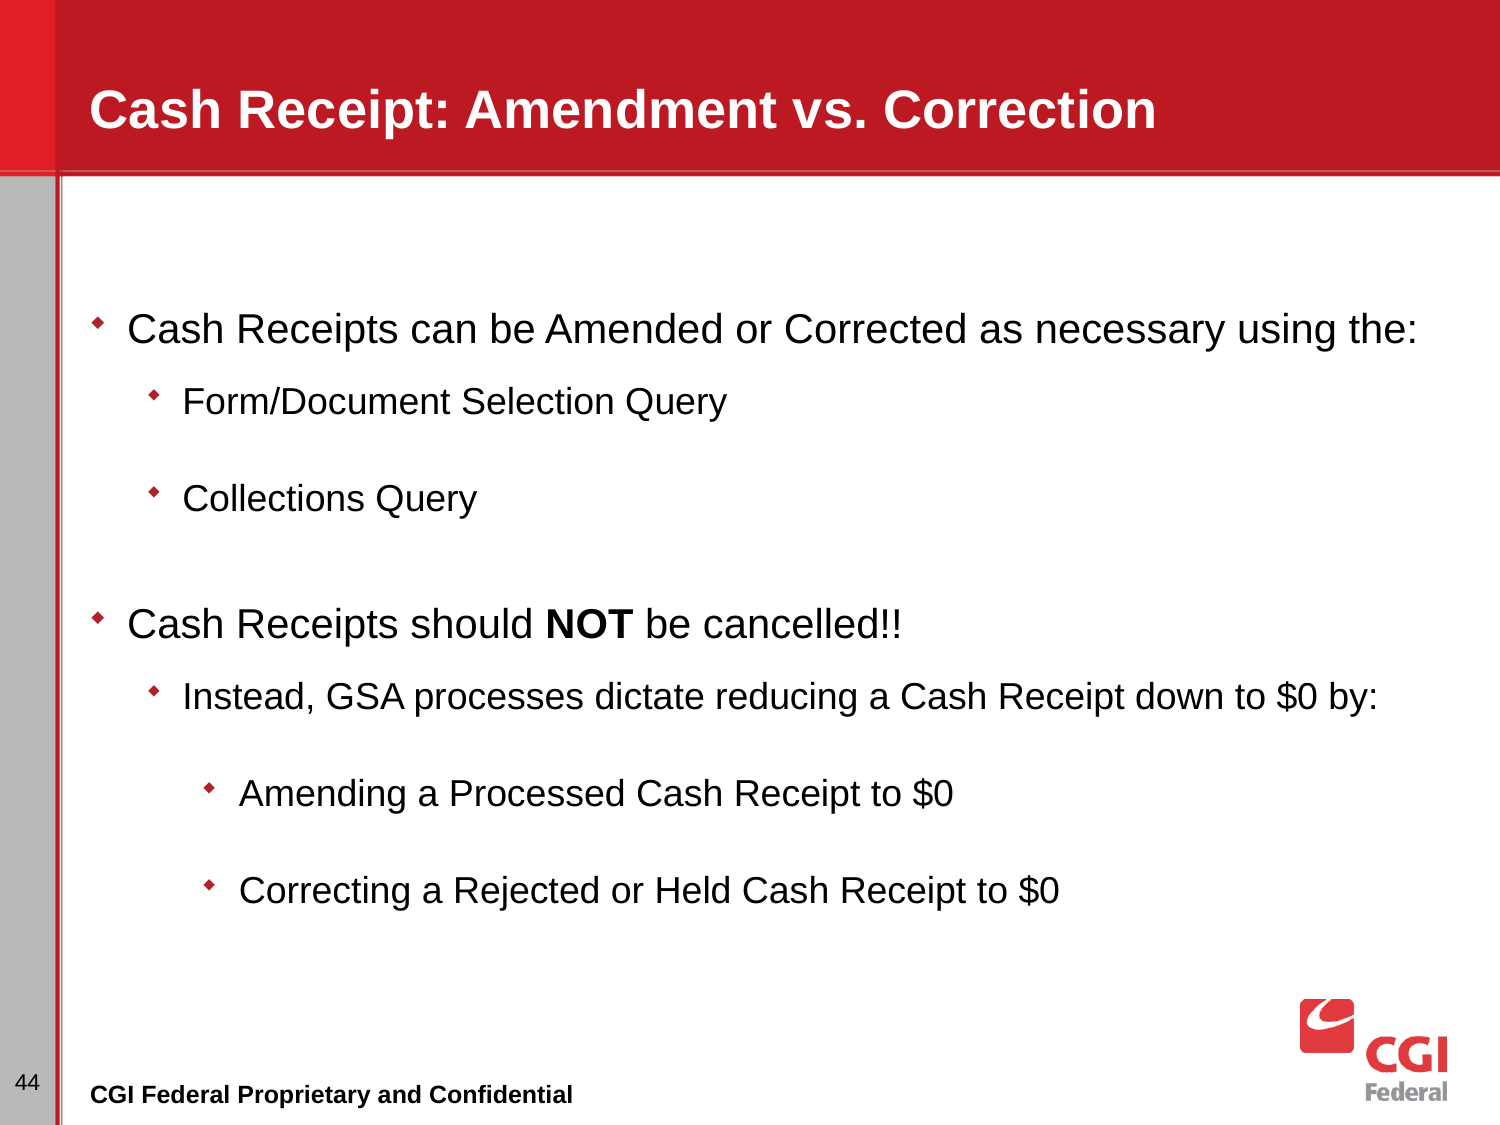

# Cash Receipt: Amendment vs. Correction
Cash Receipts can be Amended or Corrected as necessary using the:

Form/Document Selection Query

Collections Query

Cash Receipts should NOT be cancelled!!

Instead, GSA processes dictate reducing a Cash Receipt down to $0 by:

Amending a Processed Cash Receipt to $0

Correcting a Rejected or Held Cash Receipt to $0
44
CGI Federal Proprietary and Confidential